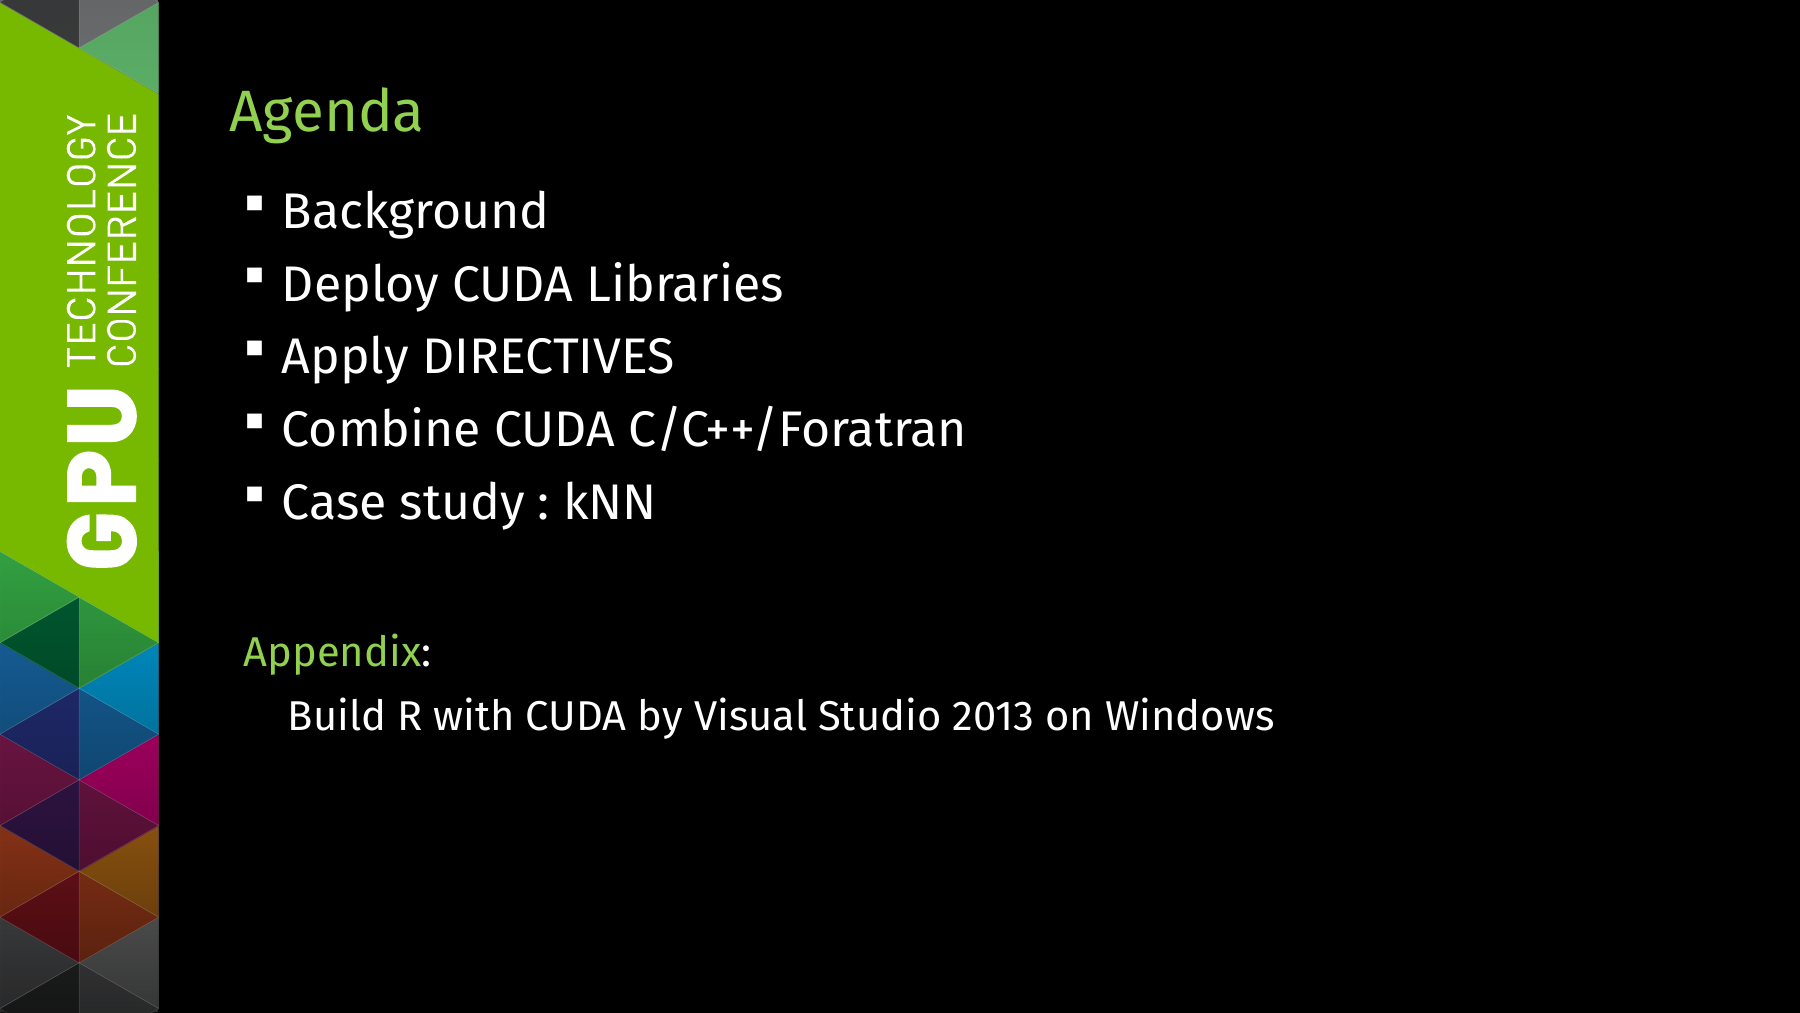

Agenda
Background
Deploy CUDA Libraries
Apply DIRECTIVES
Combine CUDA C/C++/Foratran
Case study : kNN

Appendix:
    Build R with CUDA by Visual Studio 2013 on Windows